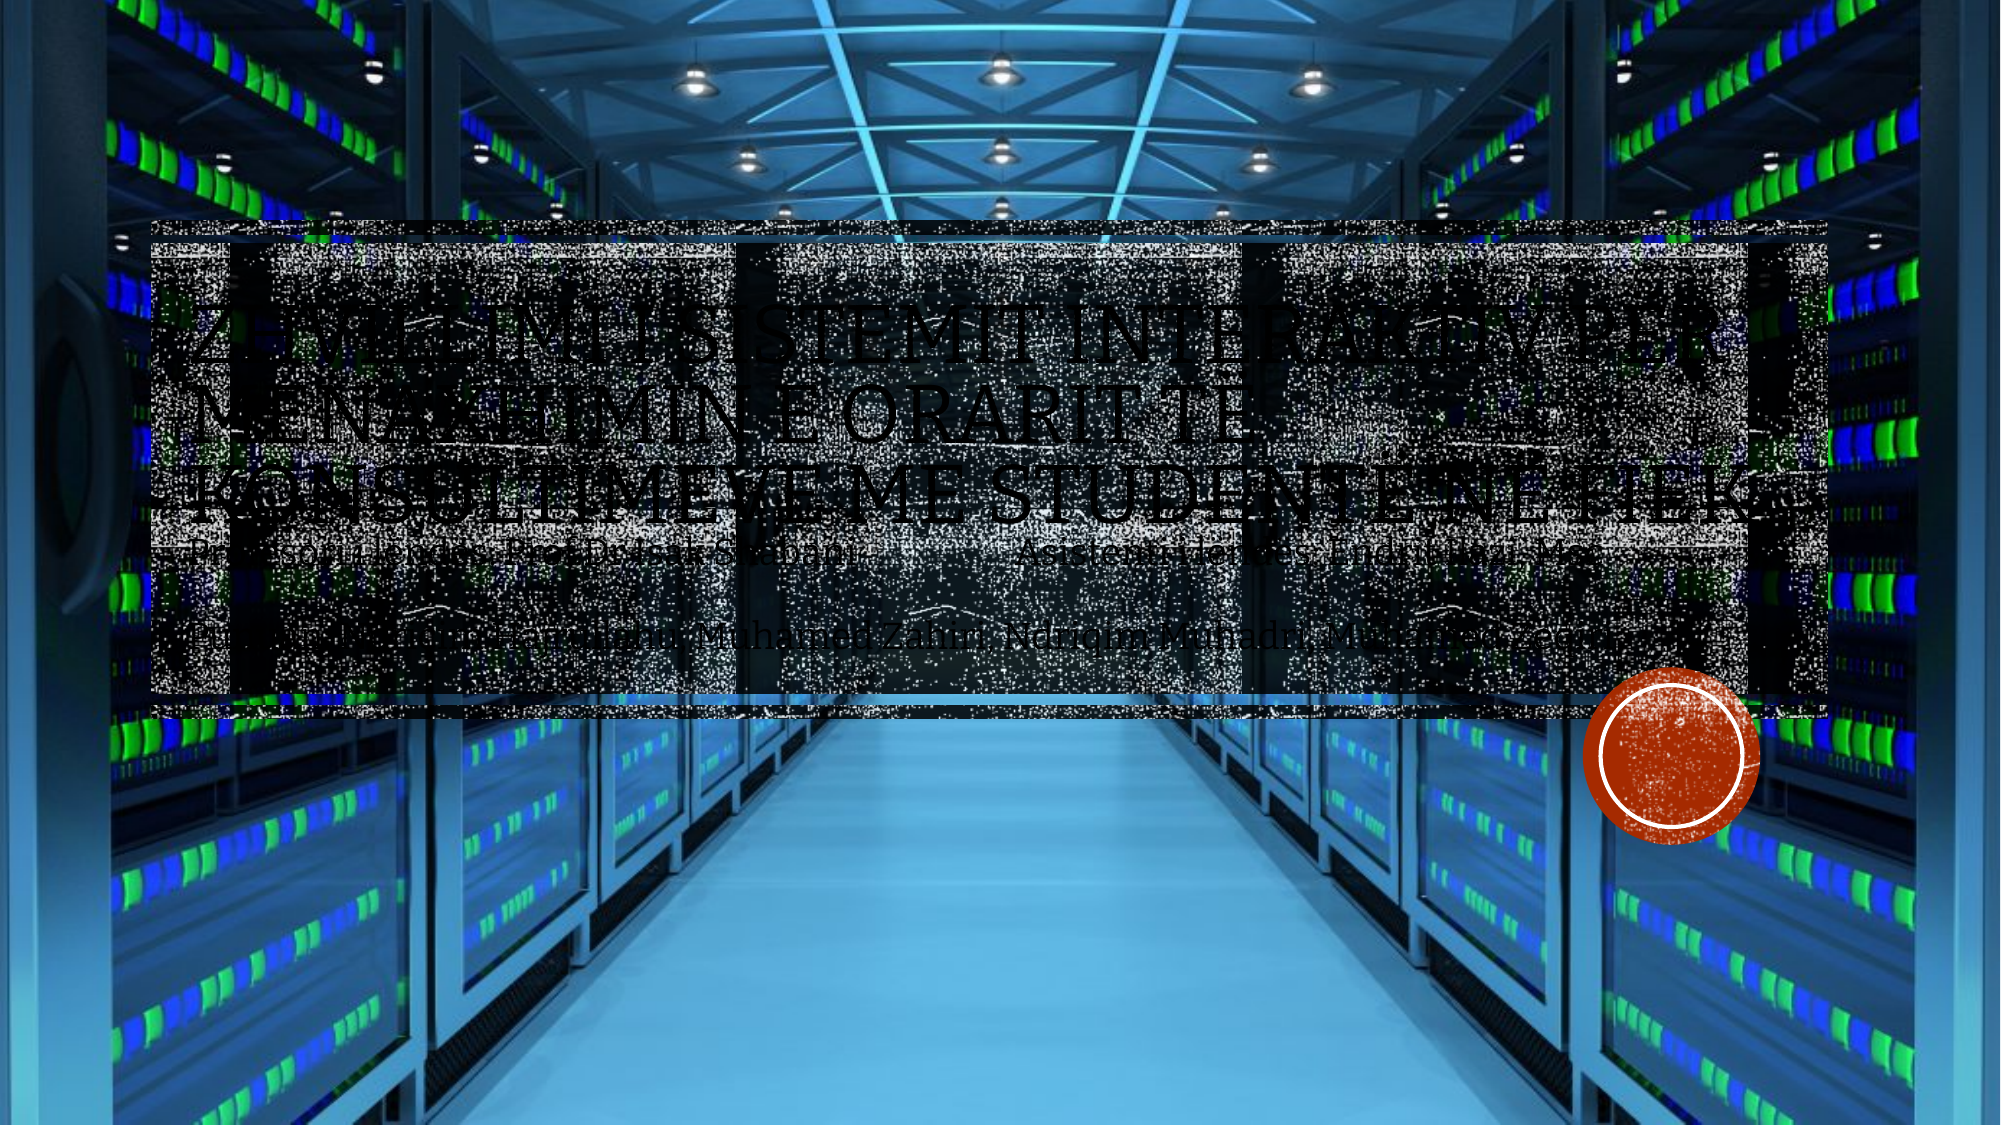

# Zhvillimi i sistemit interaktiv për menaxhimin e orarit të konsultimeve me studentë në fiek
Profesori i lëndës: Prof.Dr Isak Shabani
Asistenti i lëndës: Endrit Ilazi, Msc
Punuan: Ndriçim Hajrullahu, Muhamed Zahiri, Ndriqim Muhadri, Muhamed Zeqiri